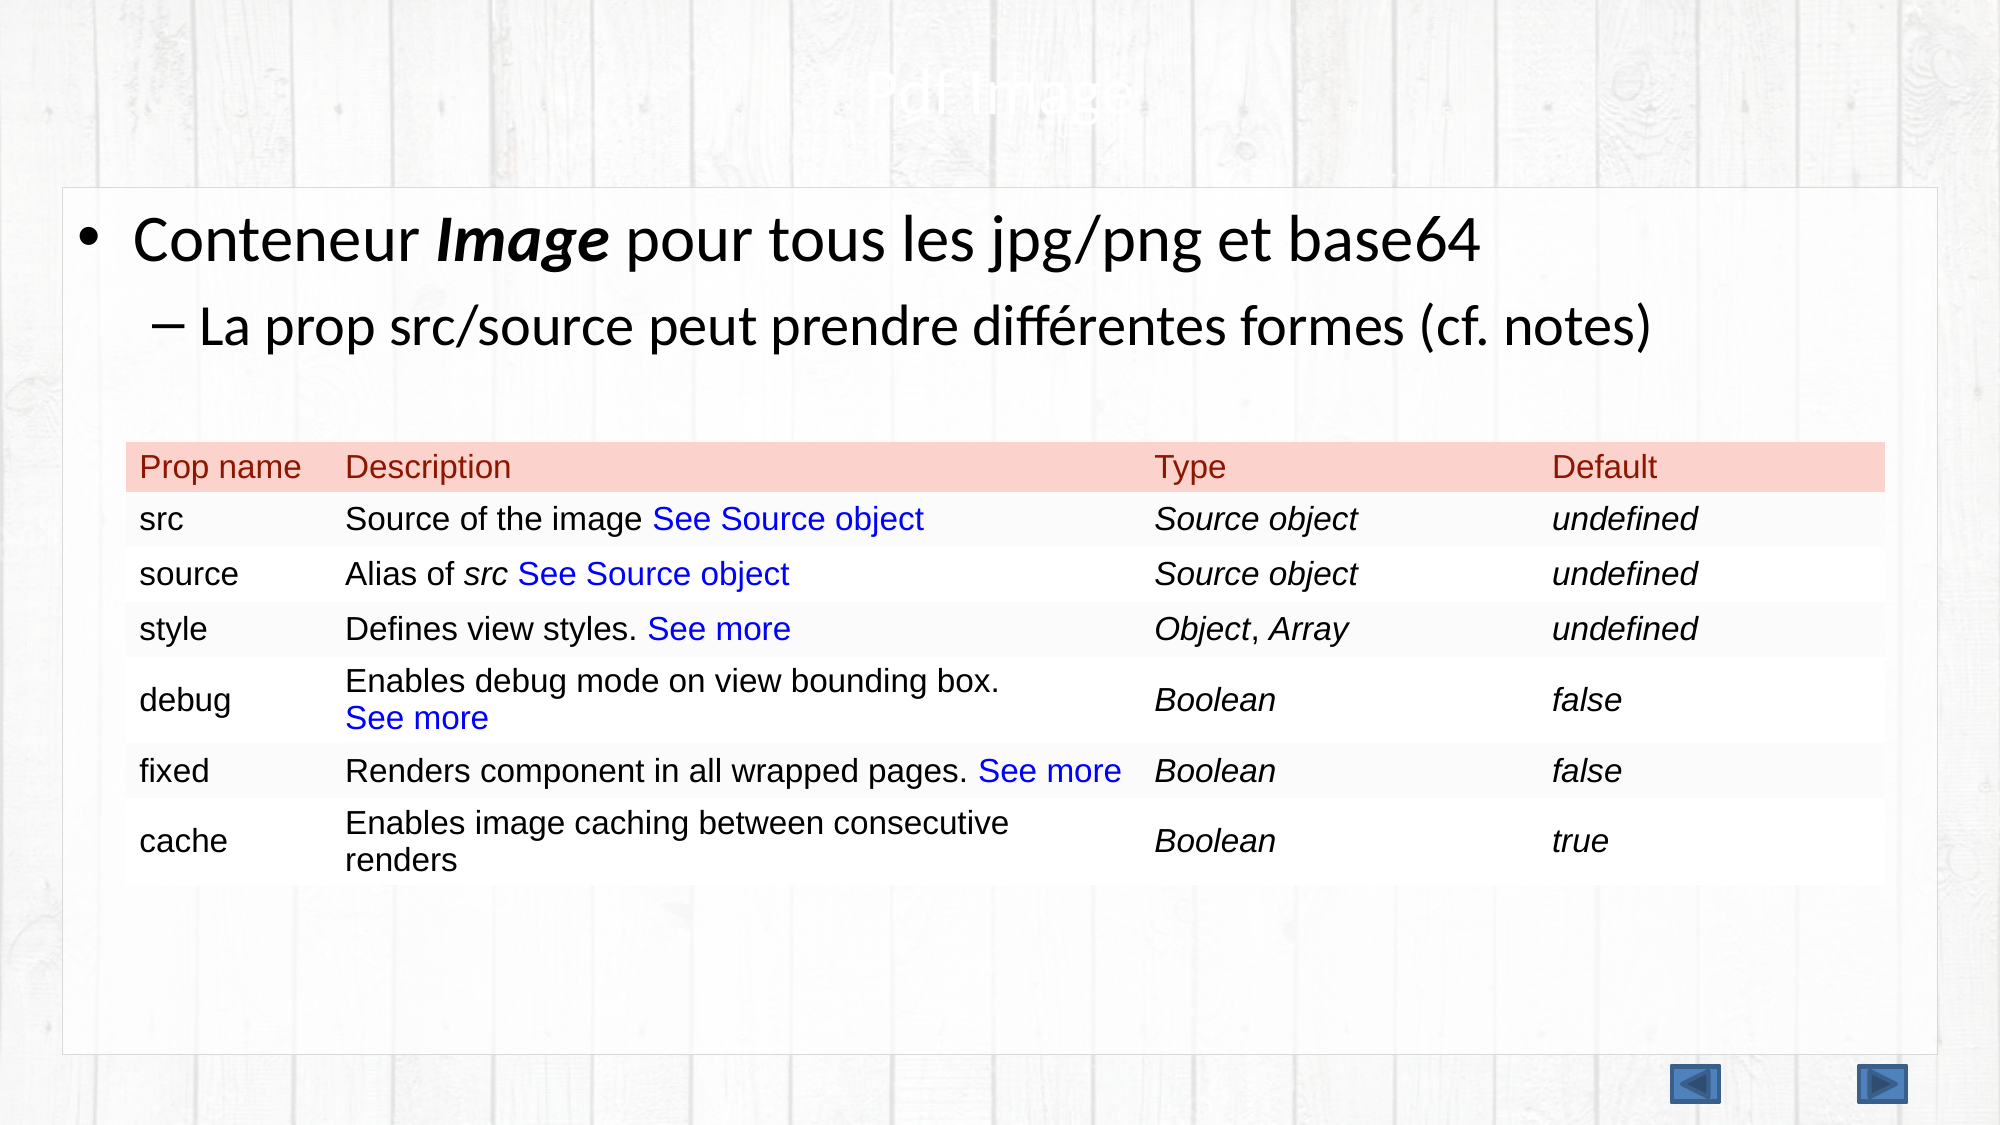

# Pdf Image
Conteneur Image pour tous les jpg/png et base64
La prop src/source peut prendre différentes formes (cf. notes)
| Prop name | Description | Type | Default |
| --- | --- | --- | --- |
| src | Source of the image See Source object | Source object | undefined |
| source | Alias of src See Source object | Source object | undefined |
| style | Defines view styles. See more | Object, Array | undefined |
| debug | Enables debug mode on view bounding box. See more | Boolean | false |
| fixed | Renders component in all wrapped pages. See more | Boolean | false |
| cache | Enables image caching between consecutive renders | Boolean | true |